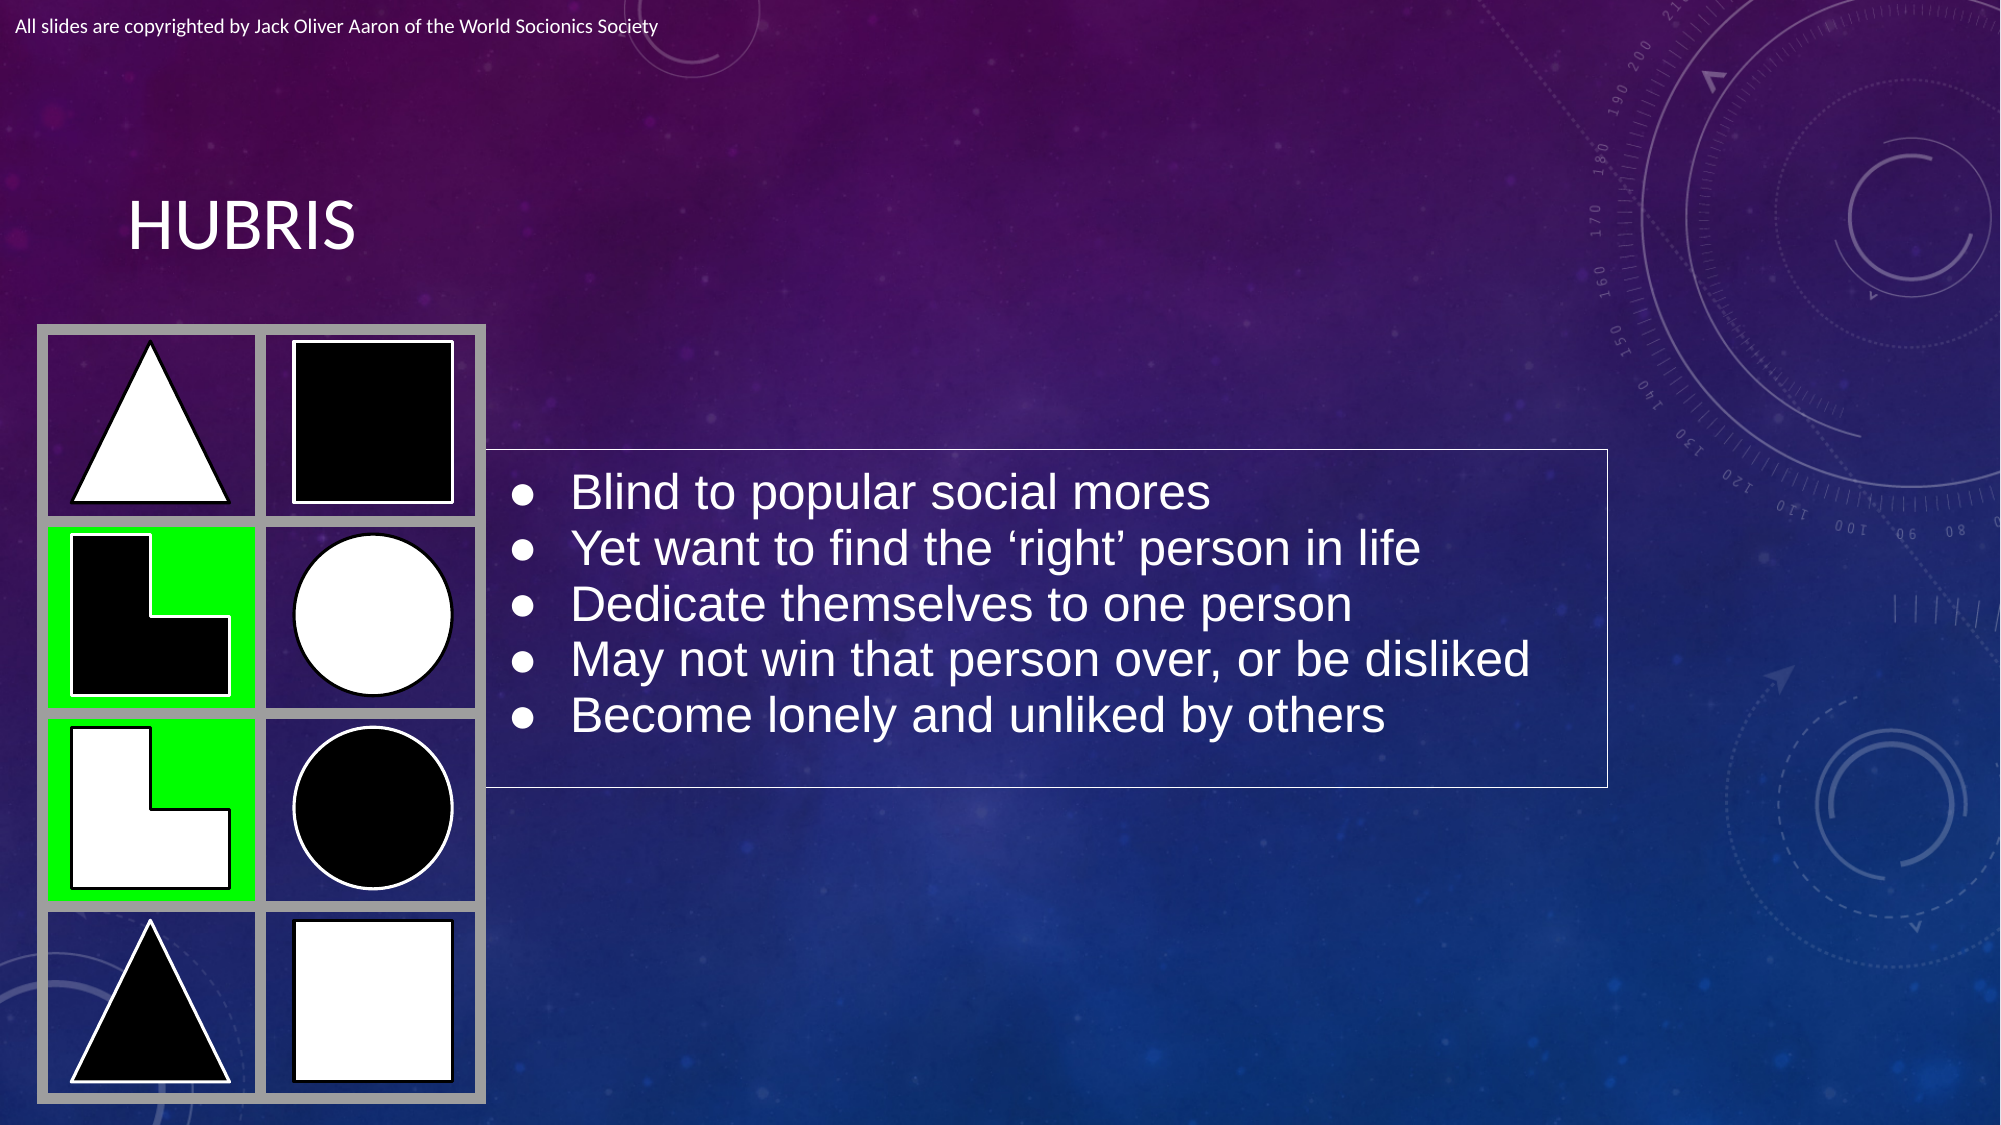

All slides are copyrighted by Jack Oliver Aaron of the World Socionics Society
# HUBRIS
|  |  |
| --- | --- |
|  |  |
|  |  |
|  |  |

| Blind to popular social mores Yet want to find the ‘right’ person in life Dedicate themselves to one person May not win that person over, or be disliked Become lonely and unliked by others |
| --- |